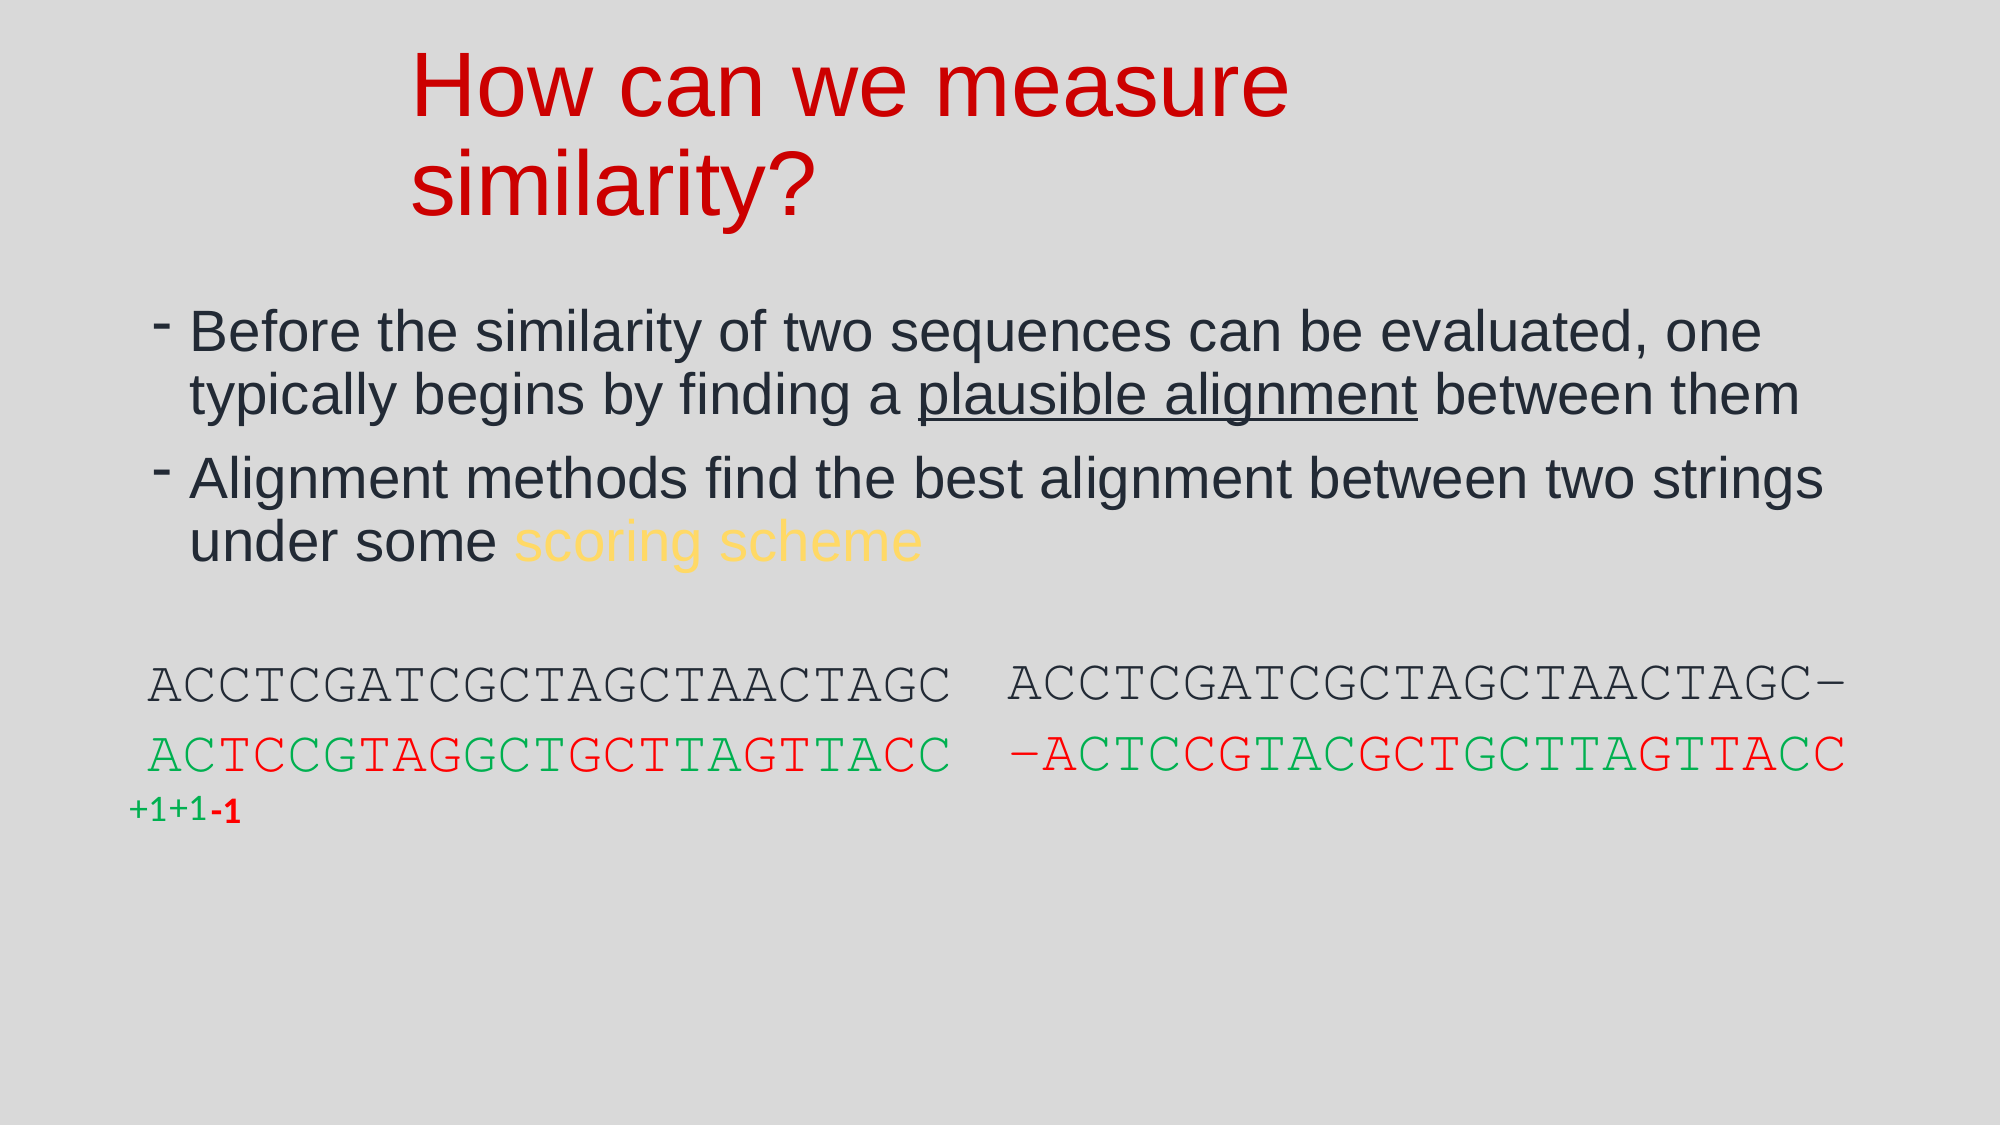

# How can we measure similarity?
Before the similarity of two sequences can be evaluated, one typically begins by finding a plausible alignment between them
Alignment methods find the best alignment between two strings under some scoring scheme
ACCTCGATCGCTAGCTAACTAGC-
-ACTCCGTACGCTGCTTAGTTACC
ACCTCGATCGCTAGCTAACTAGC
ACTCCGTAGGCTGCTTAGTTACC
+1
+1
-1